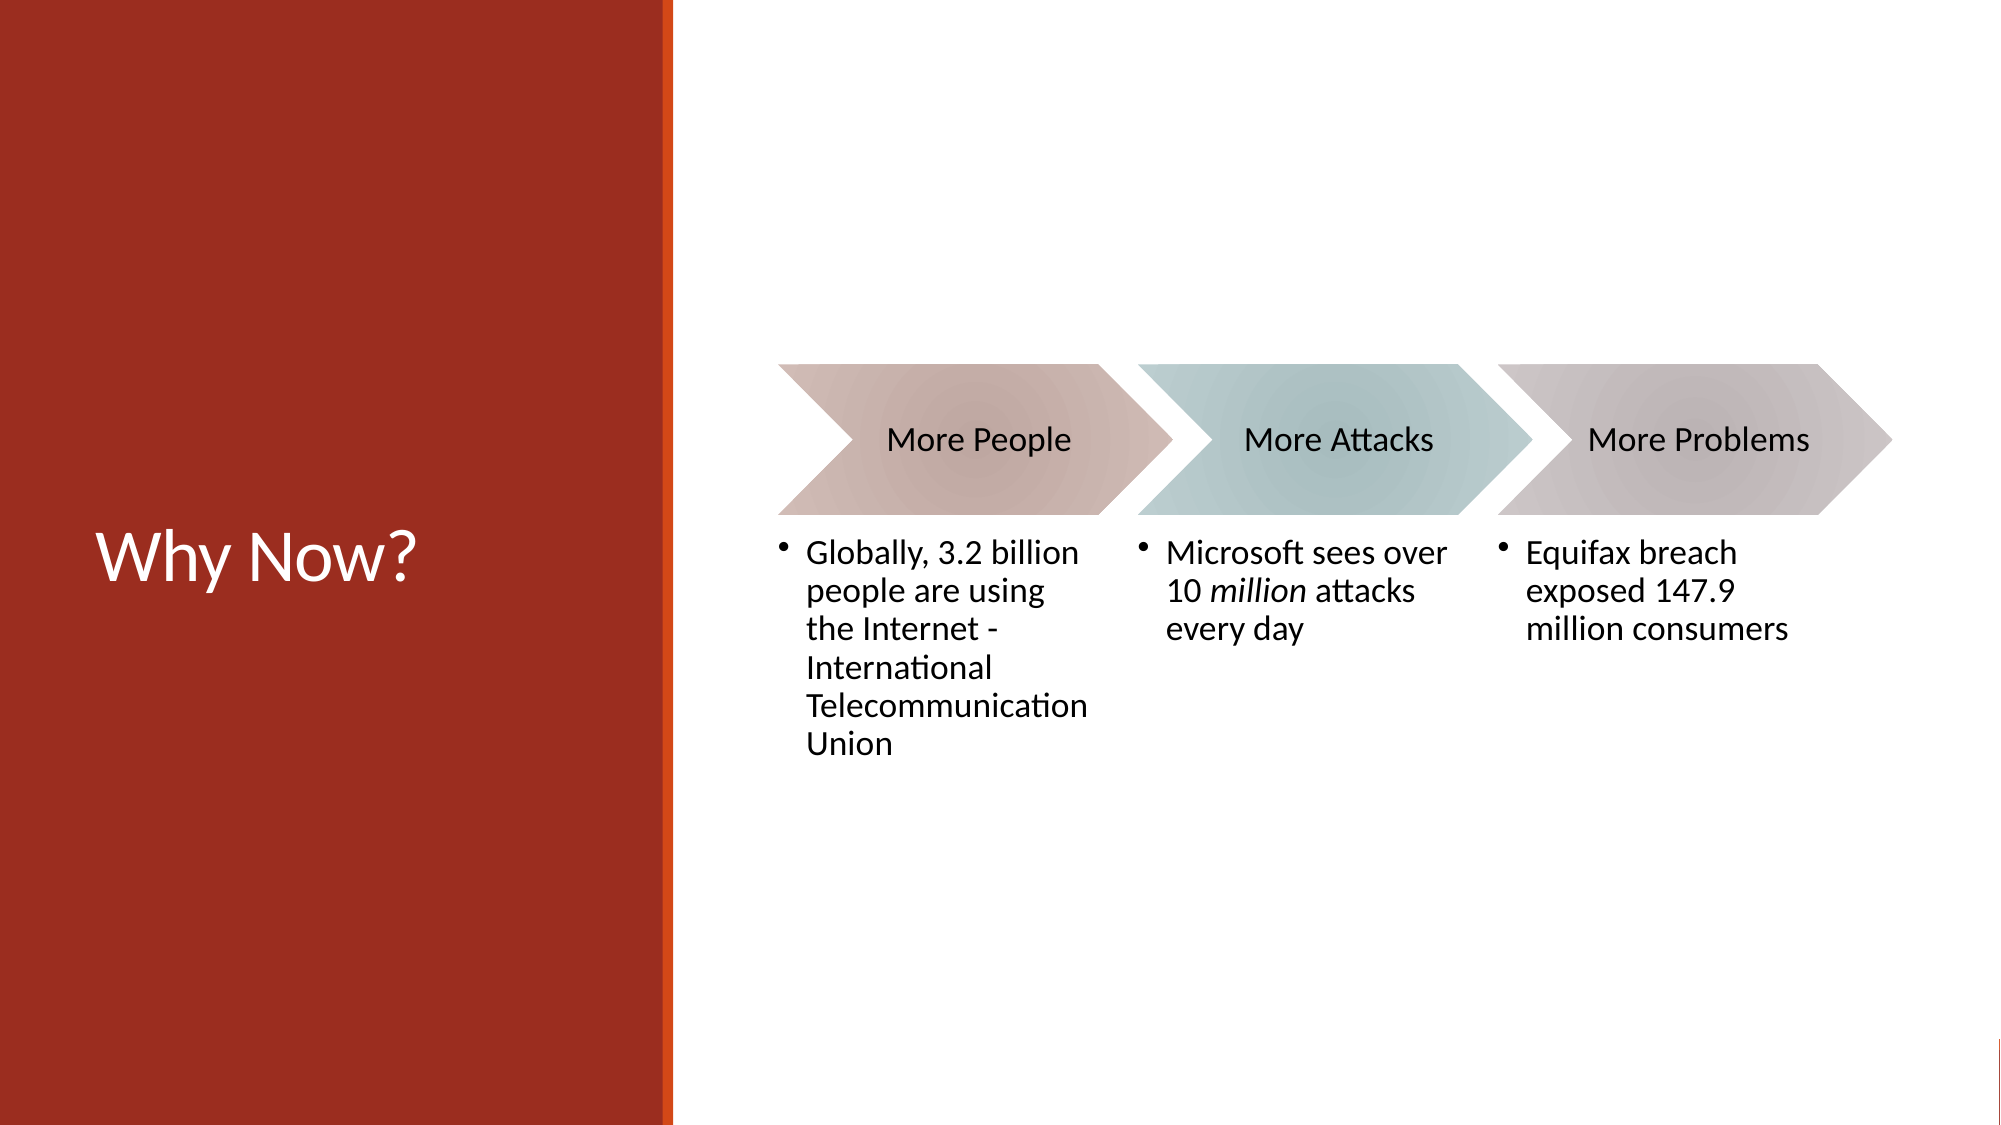

# Why Now?
More People
Globally, 3.2 billion people are using the Internet - International Telecommunication Union
More Attacks
Microsoft sees over 10 million attacks every day
More Problems
Equifax breach exposed 147.9 million consumers